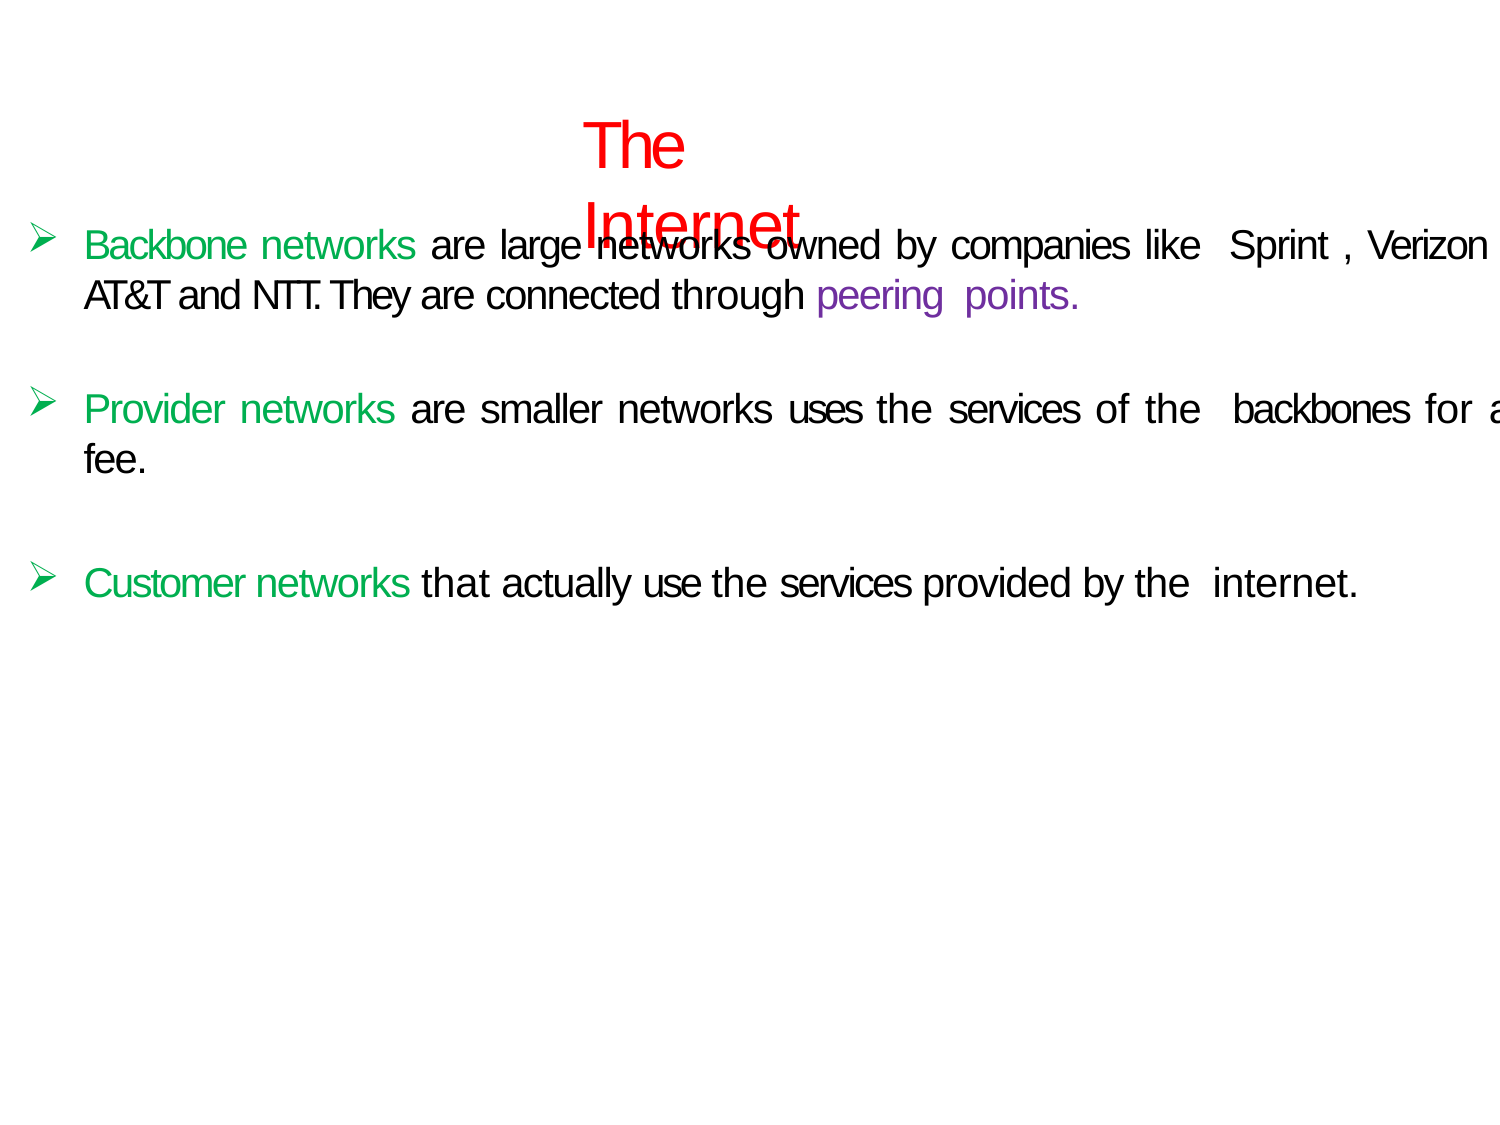

# The Internet
Backbone networks are large networks owned by companies like  Sprint , Verizon , AT&T and NTT. They are connected through peering  points.

Provider networks are smaller networks uses the services of the  backbones for a fee.

Customer networks that actually use the services provided by the  internet.